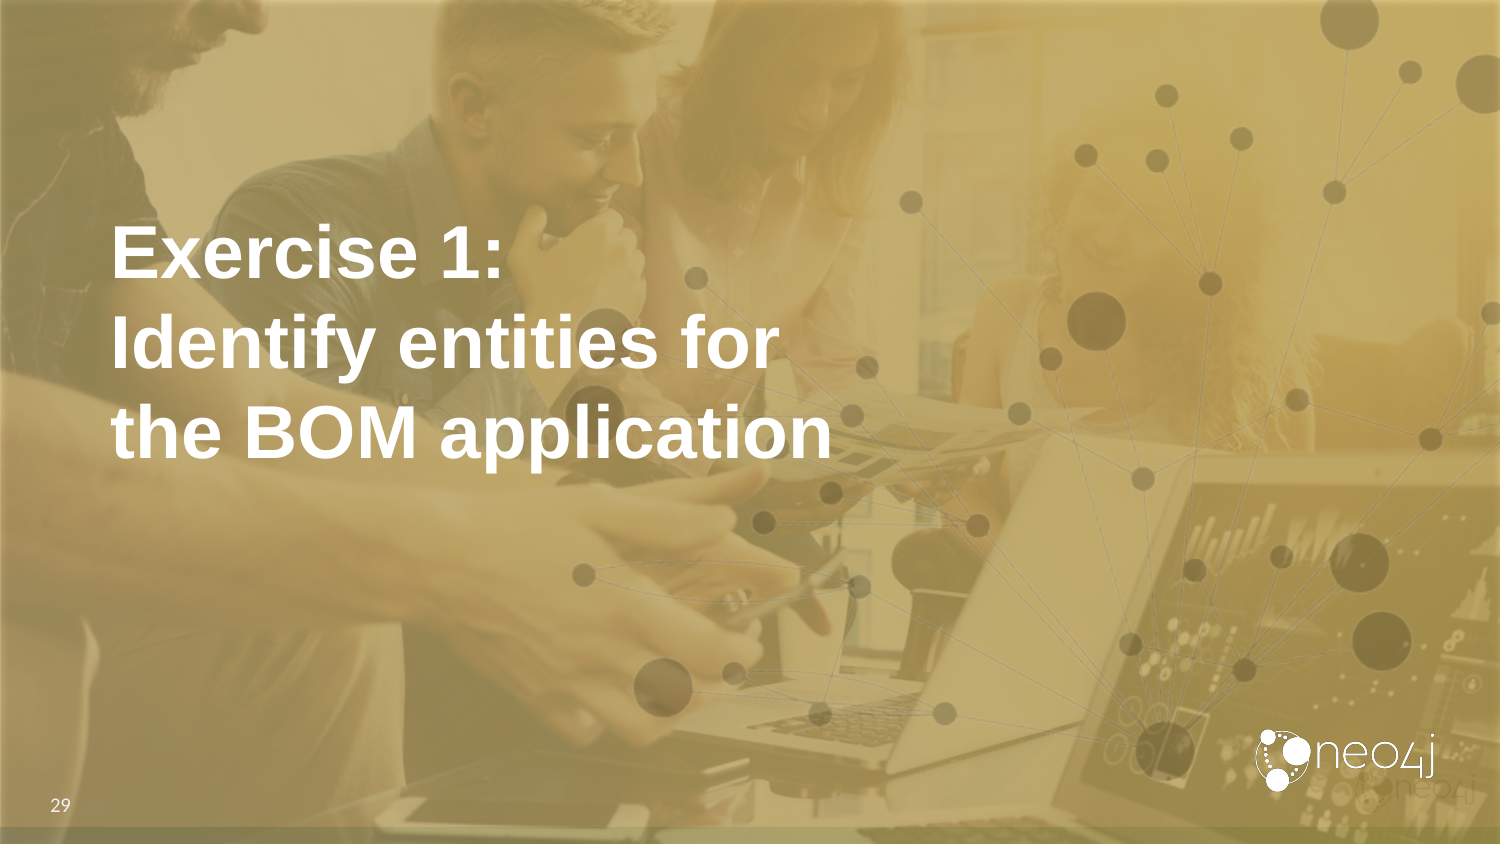

# Exercise 1:
Identify entities for
the BOM application

29